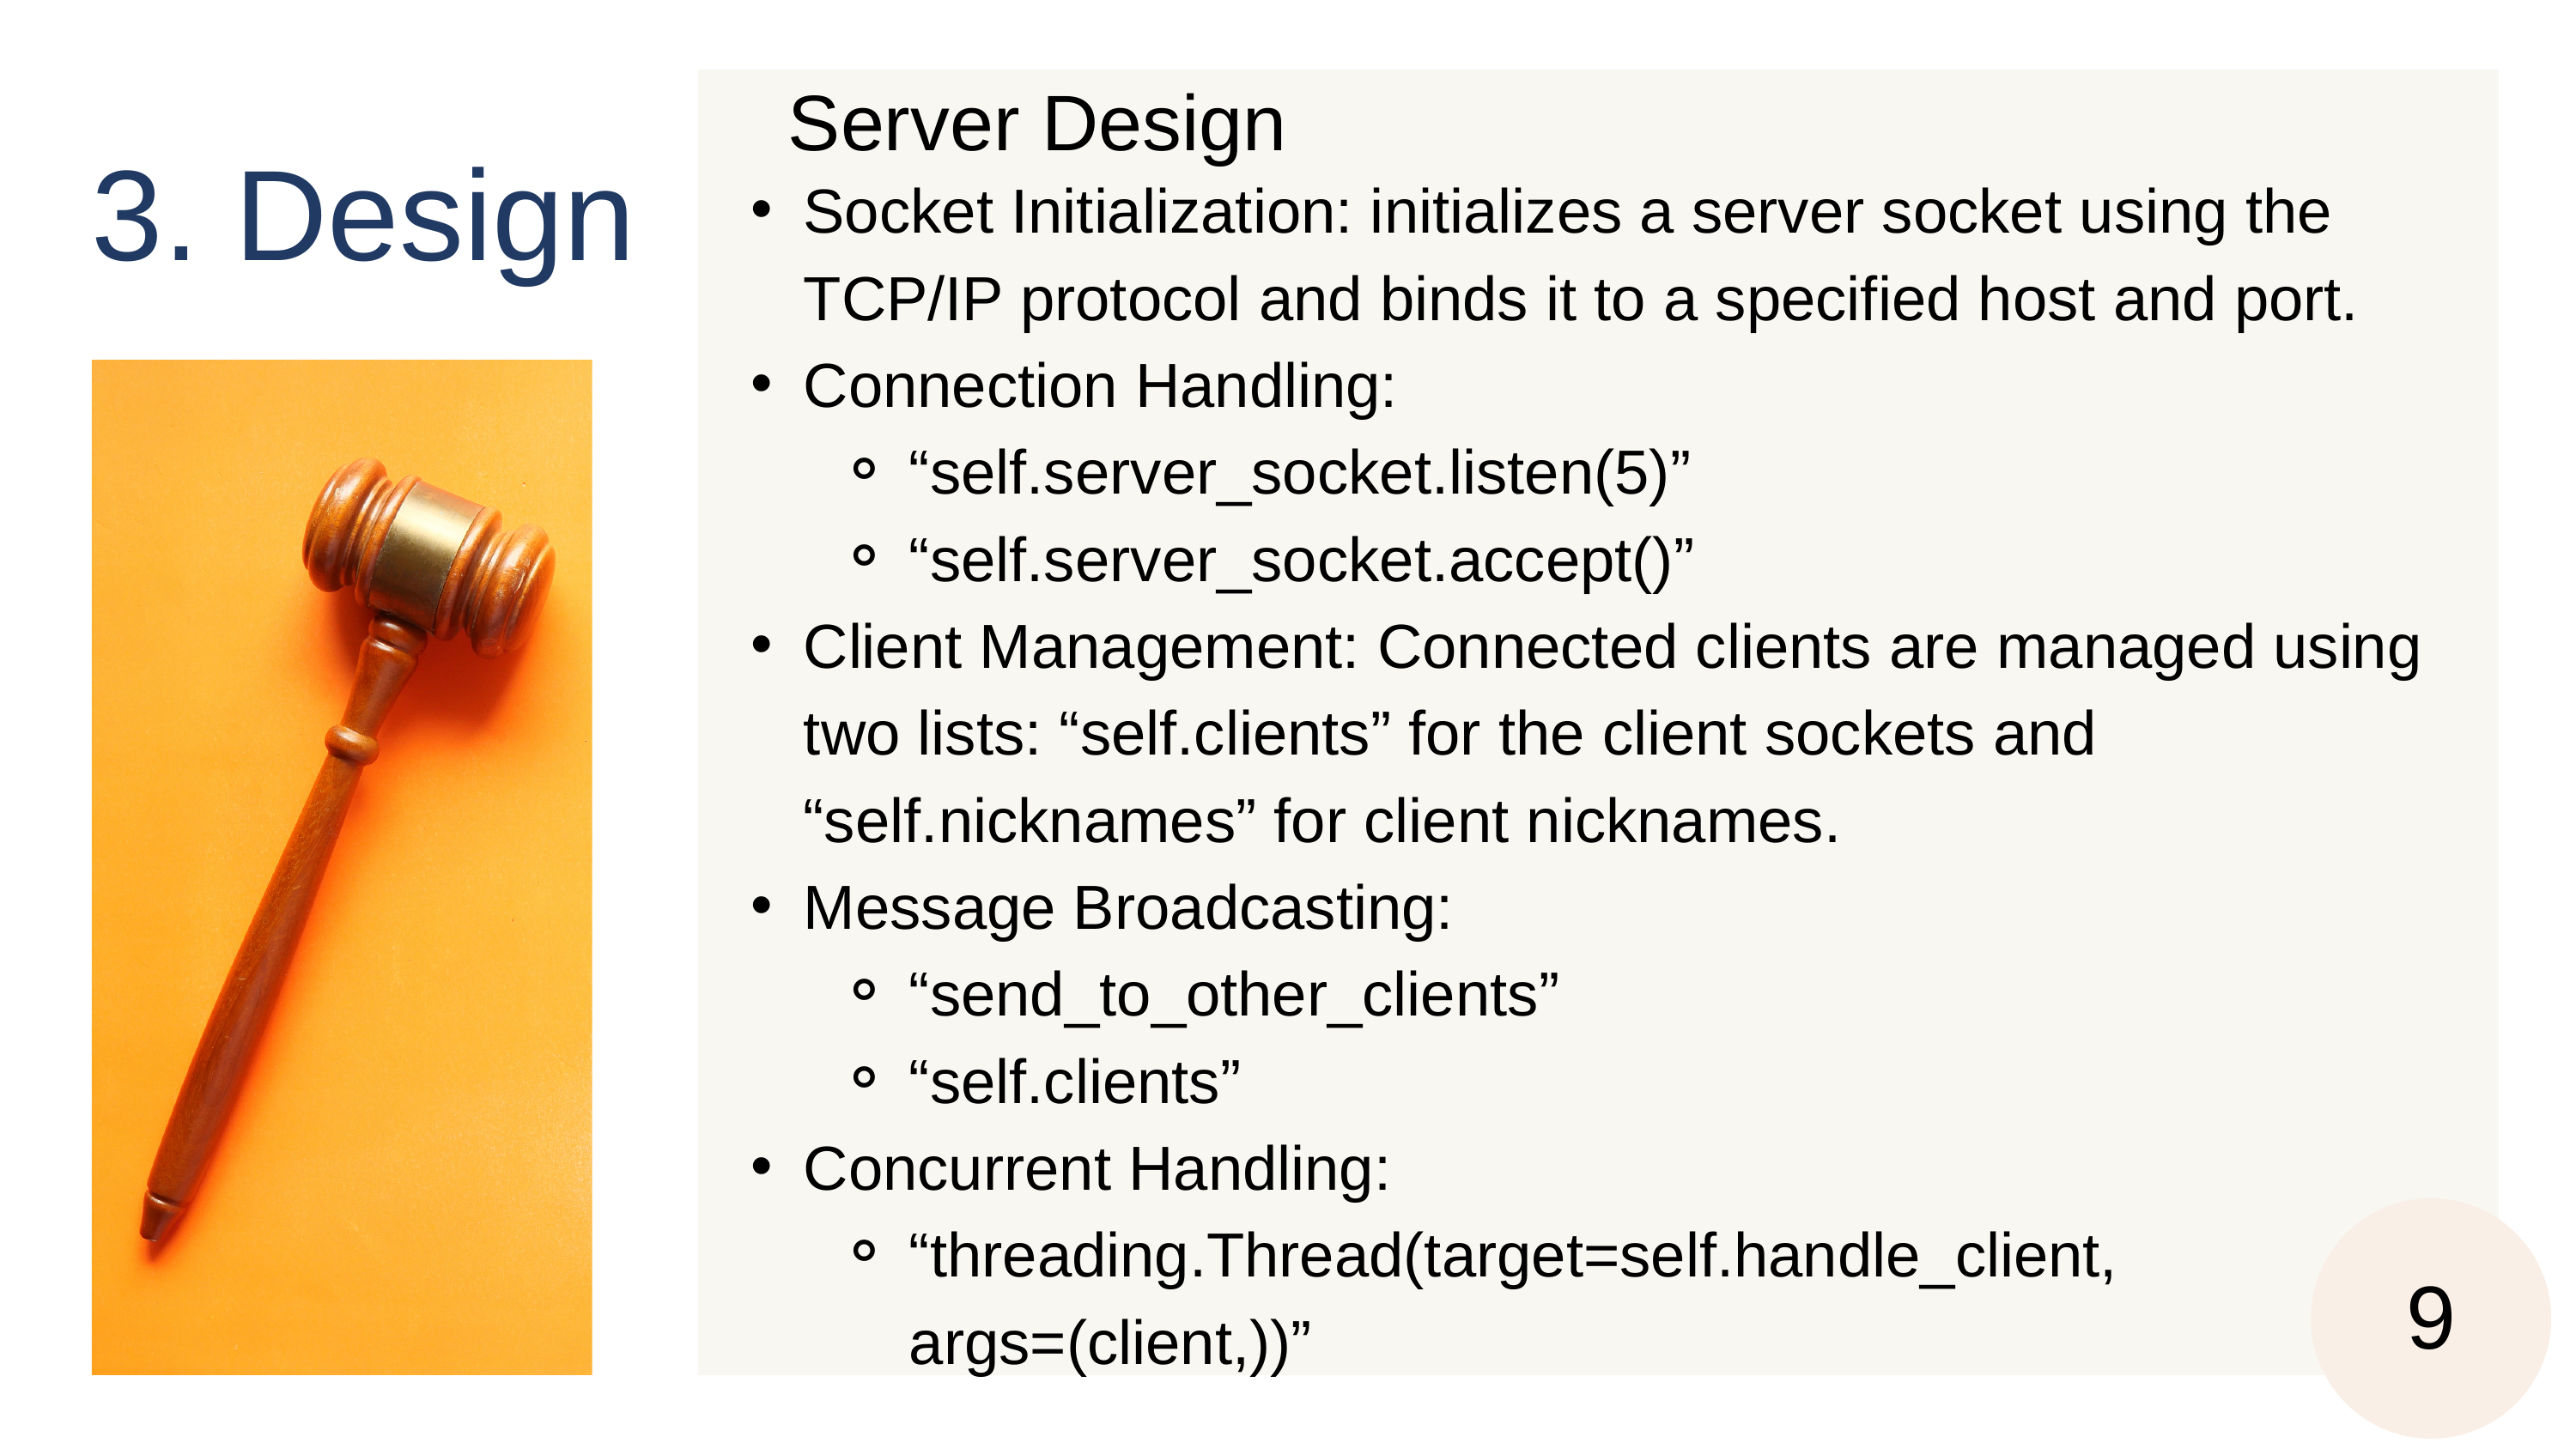

Server Design

3. Design
Socket Initialization: initializes a server socket using the TCP/IP protocol and binds it to a specified host and port.
Connection Handling:
“self.server_socket.listen(5)”
“self.server_socket.accept()”
Client Management: Connected clients are managed using two lists: “self.clients” for the client sockets and “self.nicknames” for client nicknames.
Message Broadcasting:
“send_to_other_clients”
“self.clients”
Concurrent Handling:
“threading.Thread(target=self.handle_client, args=(client,))”

9